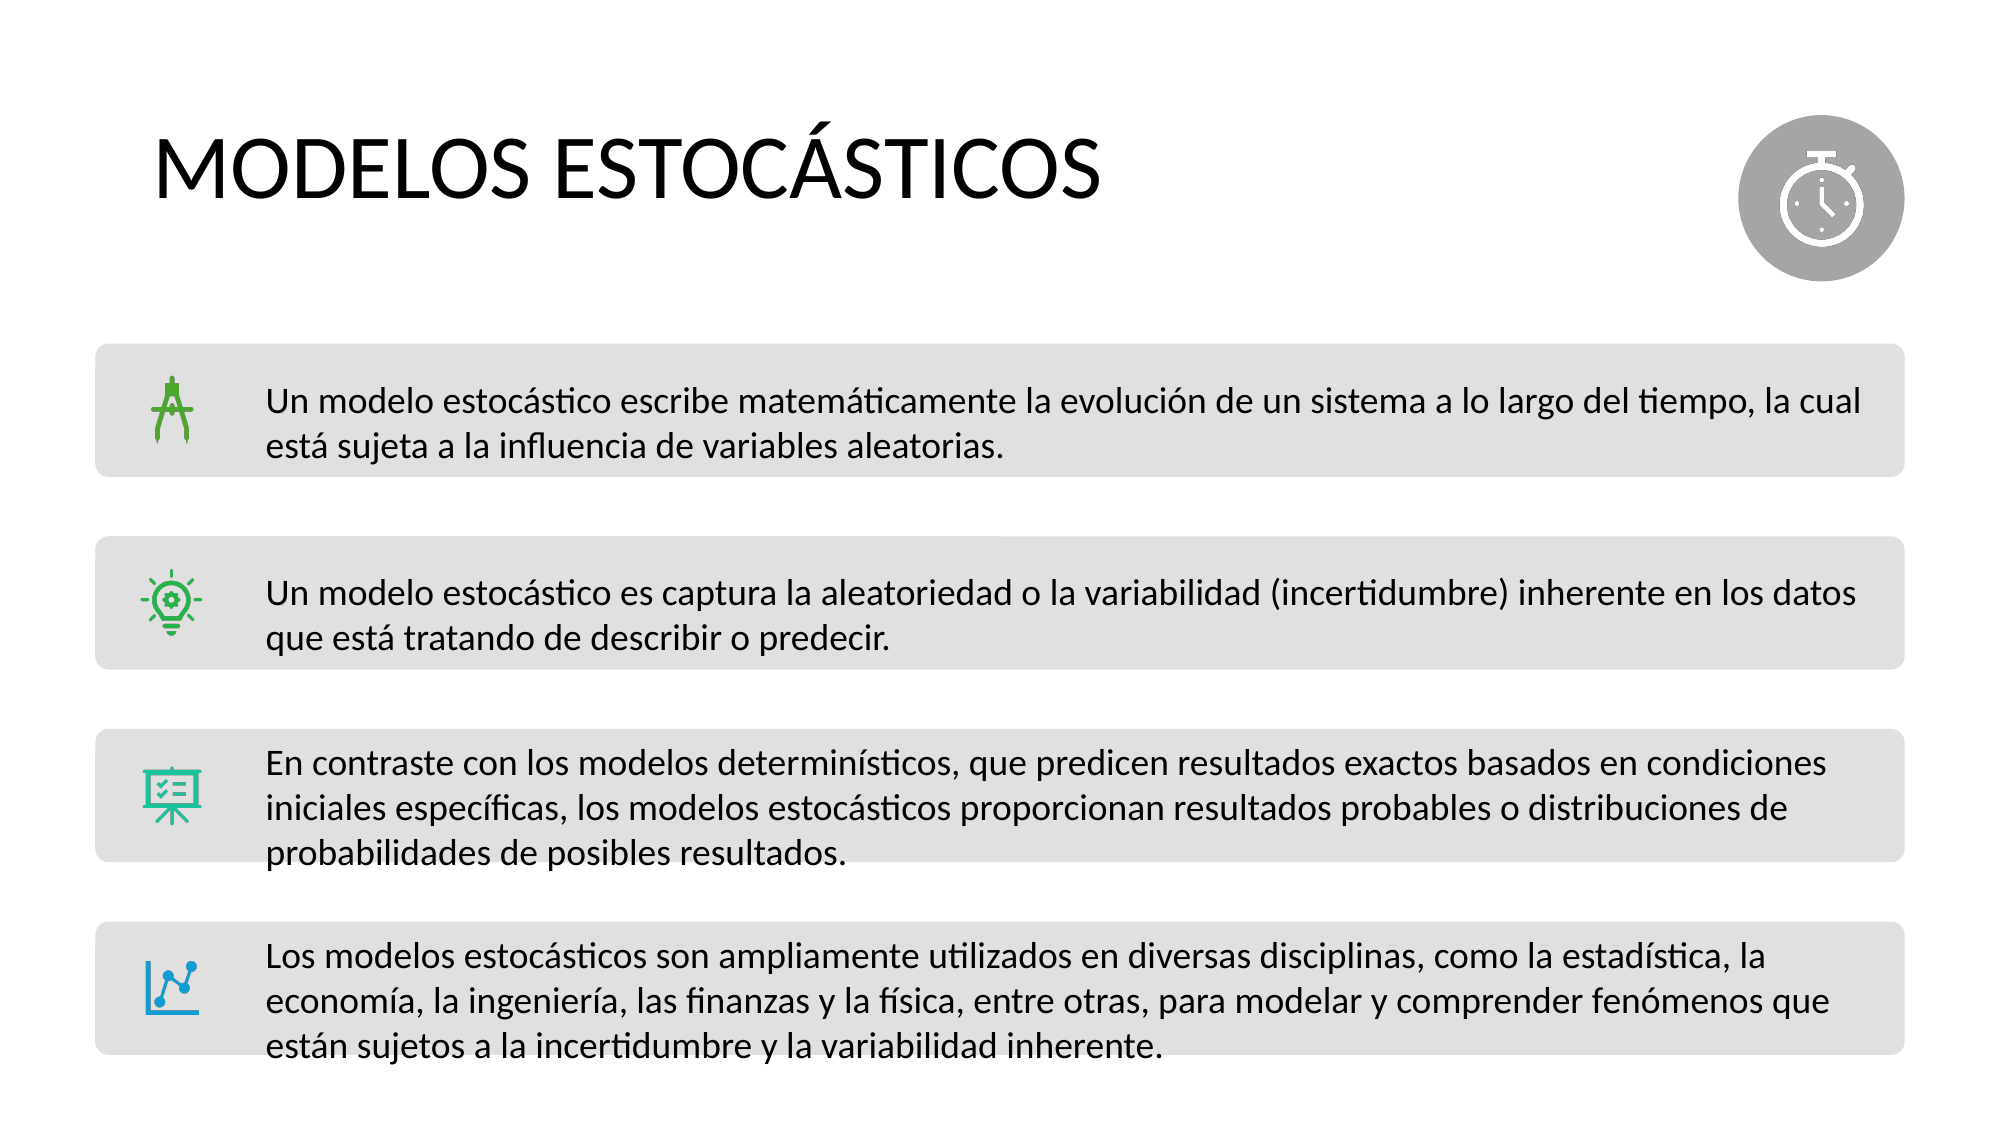

# MODELOS ESTOCÁSTICOS

Un modelo estocástico escribe matemáticamente la evolución de un sistema a lo largo del tiempo, la cual está sujeta a la influencia de variables aleatorias.
Un modelo estocástico es captura la aleatoriedad o la variabilidad (incertidumbre) inherente en los datos que está tratando de describir o predecir.
En contraste con los modelos determinísticos, que predicen resultados exactos basados en condiciones iniciales específicas, los modelos estocásticos proporcionan resultados probables o distribuciones de probabilidades de posibles resultados.
Los modelos estocásticos son ampliamente utilizados en diversas disciplinas, como la estadística, la economía, la ingeniería, las finanzas y la física, entre otras, para modelar y comprender fenómenos que están sujetos a la incertidumbre y la variabilidad inherente.